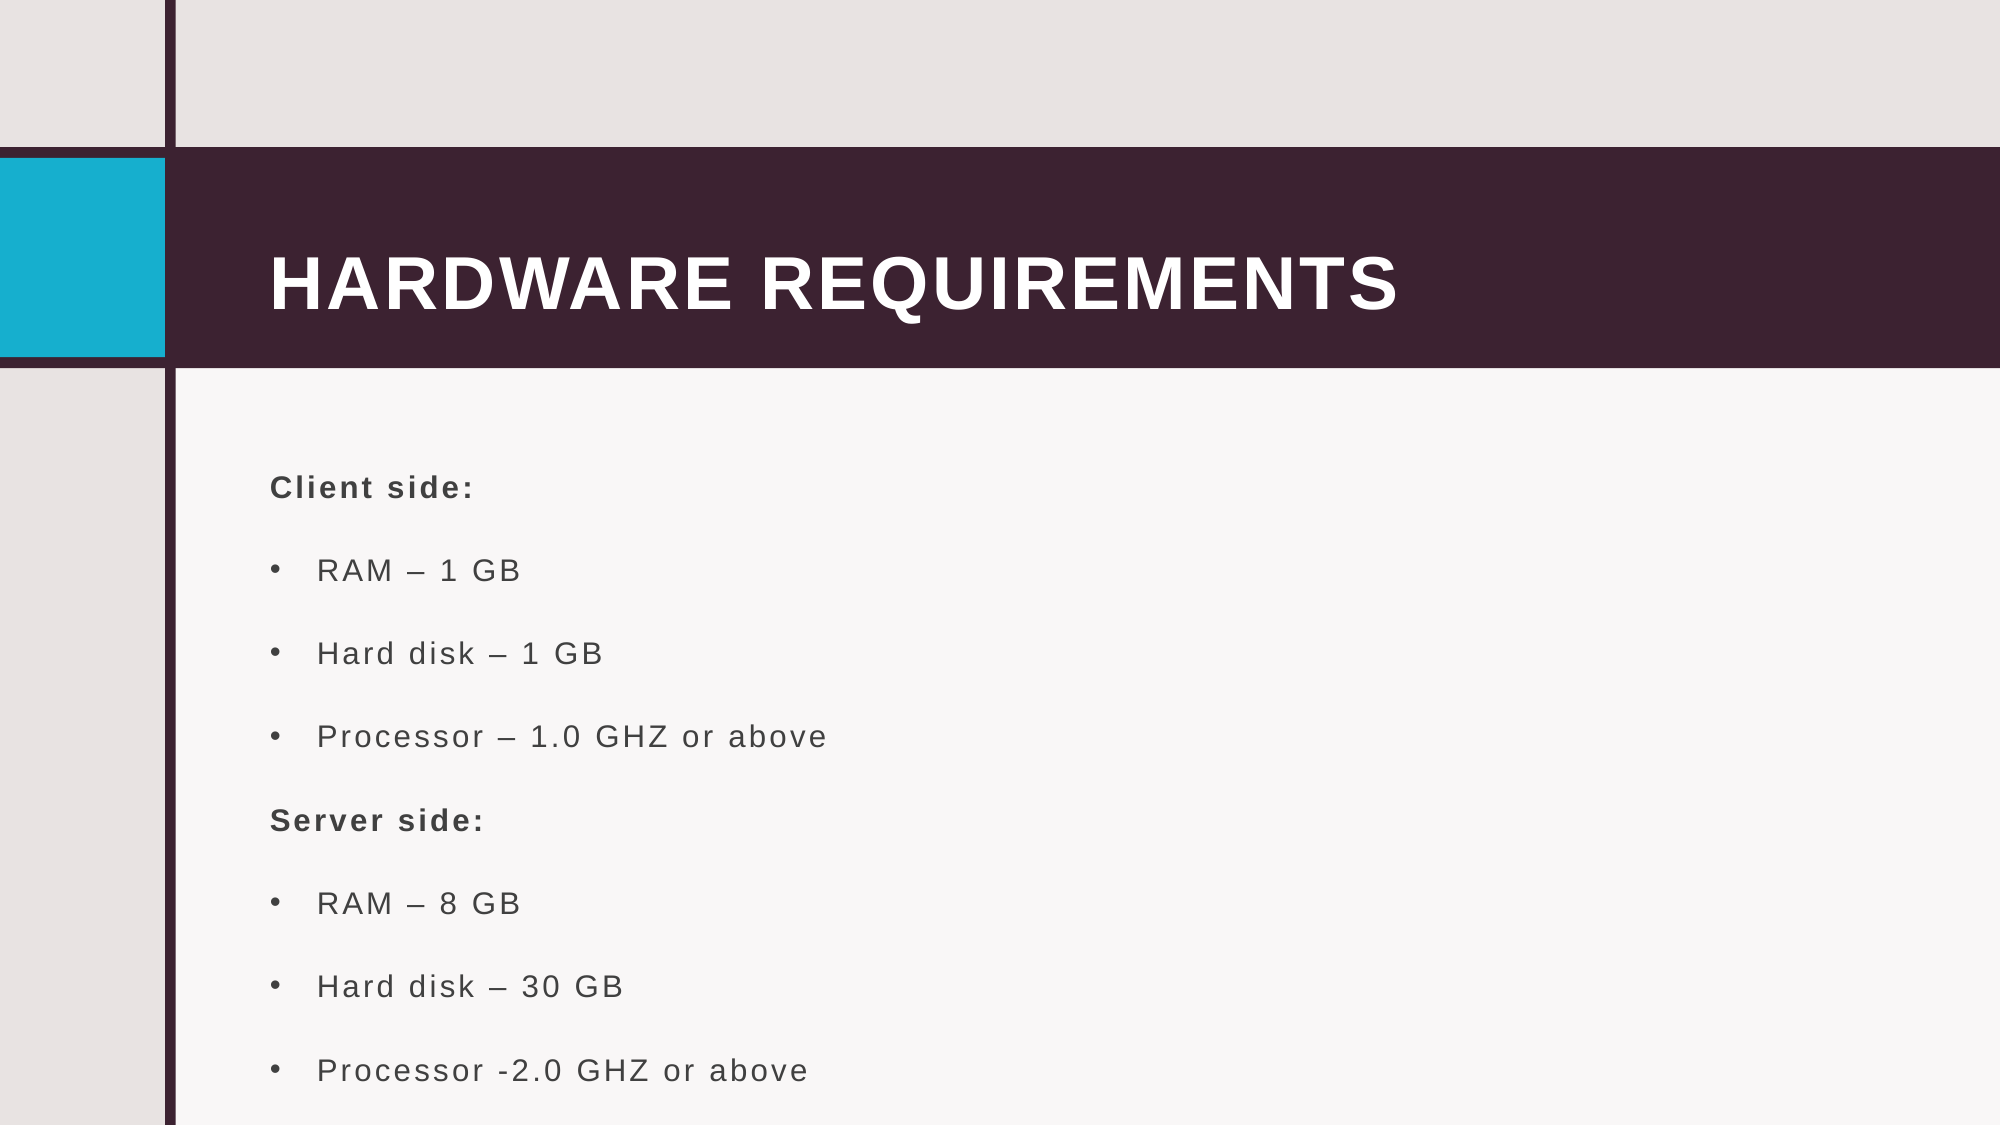

# HARDWARE REQUIREMENTS

Client side:
RAM – 1 GB
Hard disk – 1 GB
Processor – 1.0 GHZ or above
Server side:
RAM – 8 GB
Hard disk – 30 GB
Processor -2.0 GHZ or above